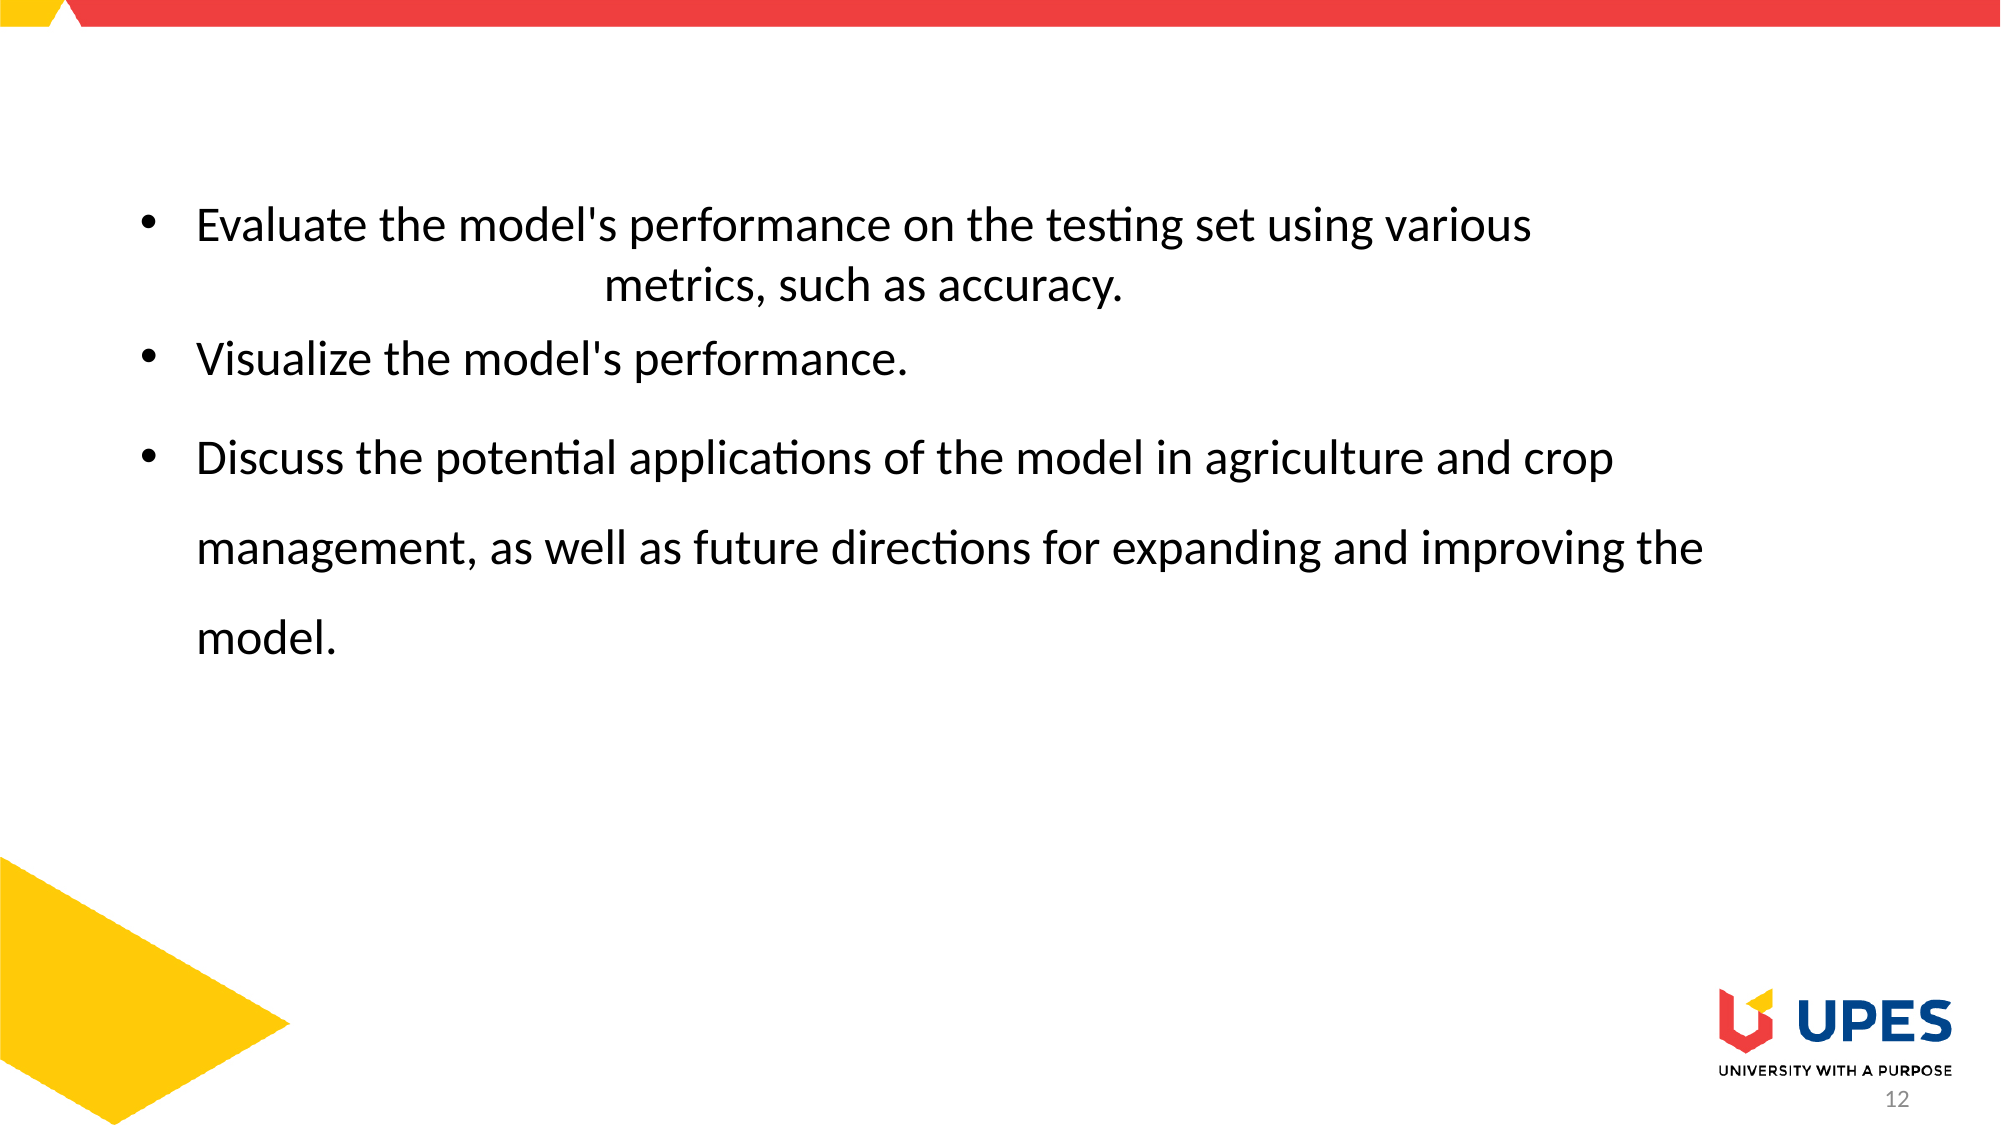

# Evaluate the model's performance on the testing set using various metrics, such as accuracy.
Visualize the model's performance.
Discuss the potential applications of the model in agriculture and crop management, as well as future directions for expanding and improving the model.